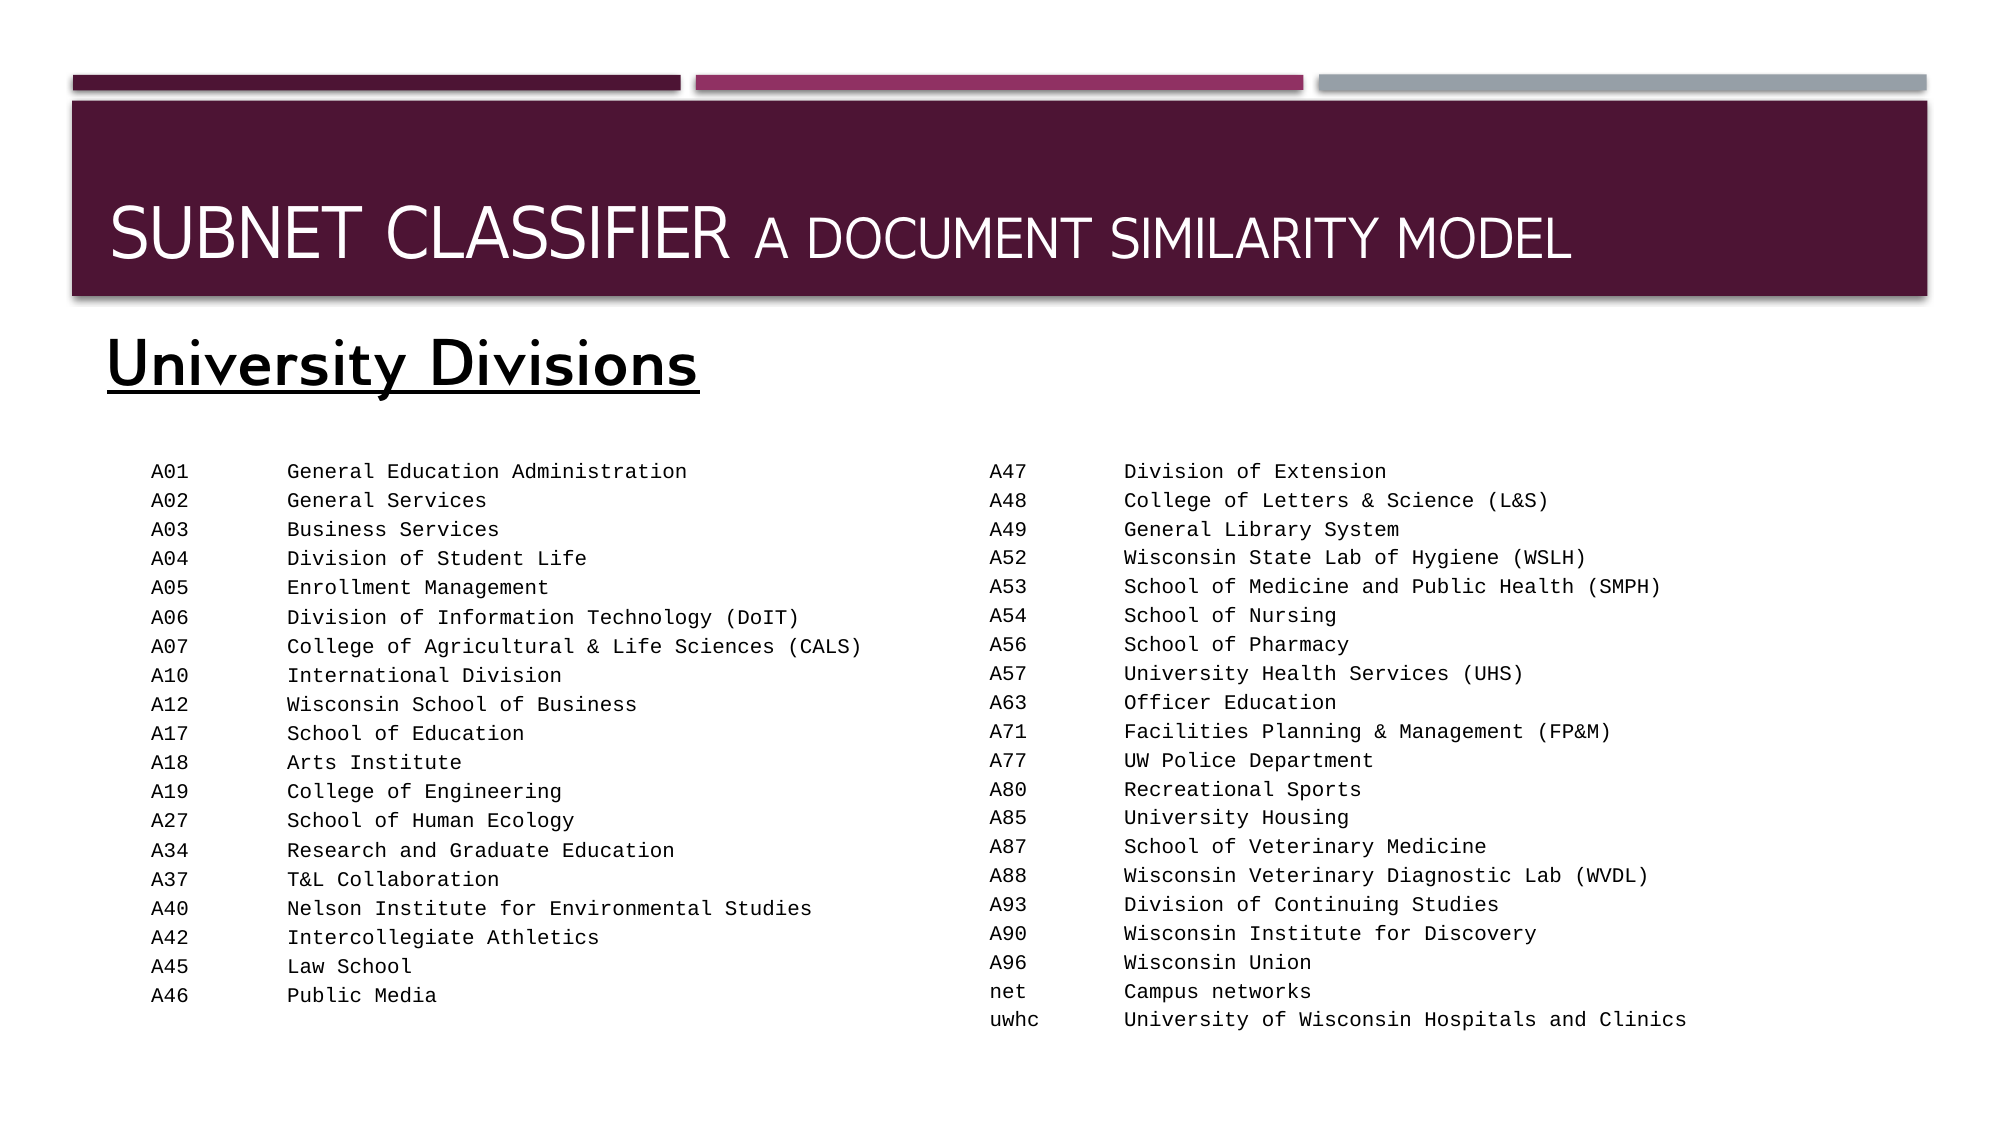

# SUBNET CLASSIFIER A document similarity model
University Divisions
| A01 | General Education Administration |
| --- | --- |
| A02 | General Services |
| A03 | Business Services |
| A04 | Division of Student Life |
| A05 | Enrollment Management |
| A06 | Division of Information Technology (DoIT) |
| A07 | College of Agricultural & Life Sciences (CALS) |
| A10 | International Division |
| A12 | Wisconsin School of Business |
| A17 | School of Education |
| A18 | Arts Institute |
| A19 | College of Engineering |
| A27 | School of Human Ecology |
| A34 | Research and Graduate Education |
| A37 | T&L Collaboration |
| A40 | Nelson Institute for Environmental Studies |
| A42 | Intercollegiate Athletics |
| A45 | Law School |
| A46 | Public Media |
| A47 | Division of Extension |
| --- | --- |
| A48 | College of Letters & Science (L&S) |
| A49 | General Library System |
| A52 | Wisconsin State Lab of Hygiene (WSLH) |
| A53 | School of Medicine and Public Health (SMPH) |
| A54 | School of Nursing |
| A56 | School of Pharmacy |
| A57 | University Health Services (UHS) |
| A63 | Officer Education |
| A71 | Facilities Planning & Management (FP&M) |
| A77 | UW Police Department |
| A80 | Recreational Sports |
| A85 | University Housing |
| A87 | School of Veterinary Medicine |
| A88 | Wisconsin Veterinary Diagnostic Lab (WVDL) |
| A93 | Division of Continuing Studies |
| A90 | Wisconsin Institute for Discovery |
| A96 | Wisconsin Union |
| net | Campus networks |
| uwhc | University of Wisconsin Hospitals and Clinics |